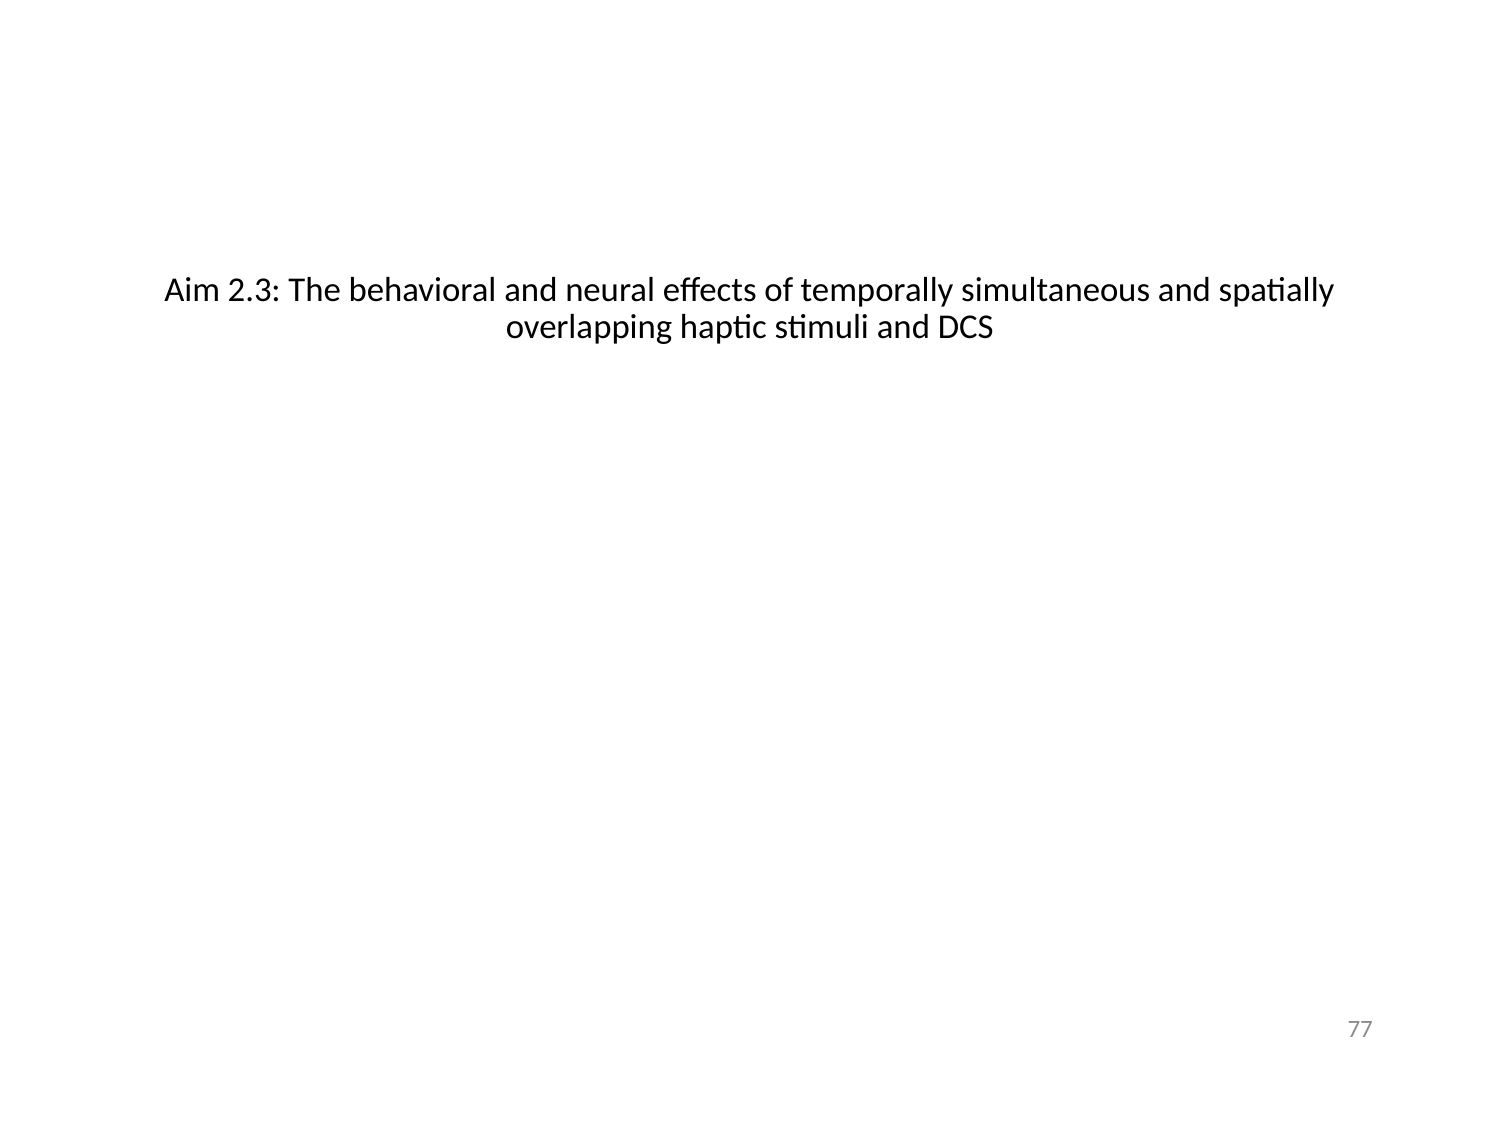

# Aim 2.3: The behavioral and neural effects of temporally simultaneous and spatially overlapping haptic stimuli and DCS

77